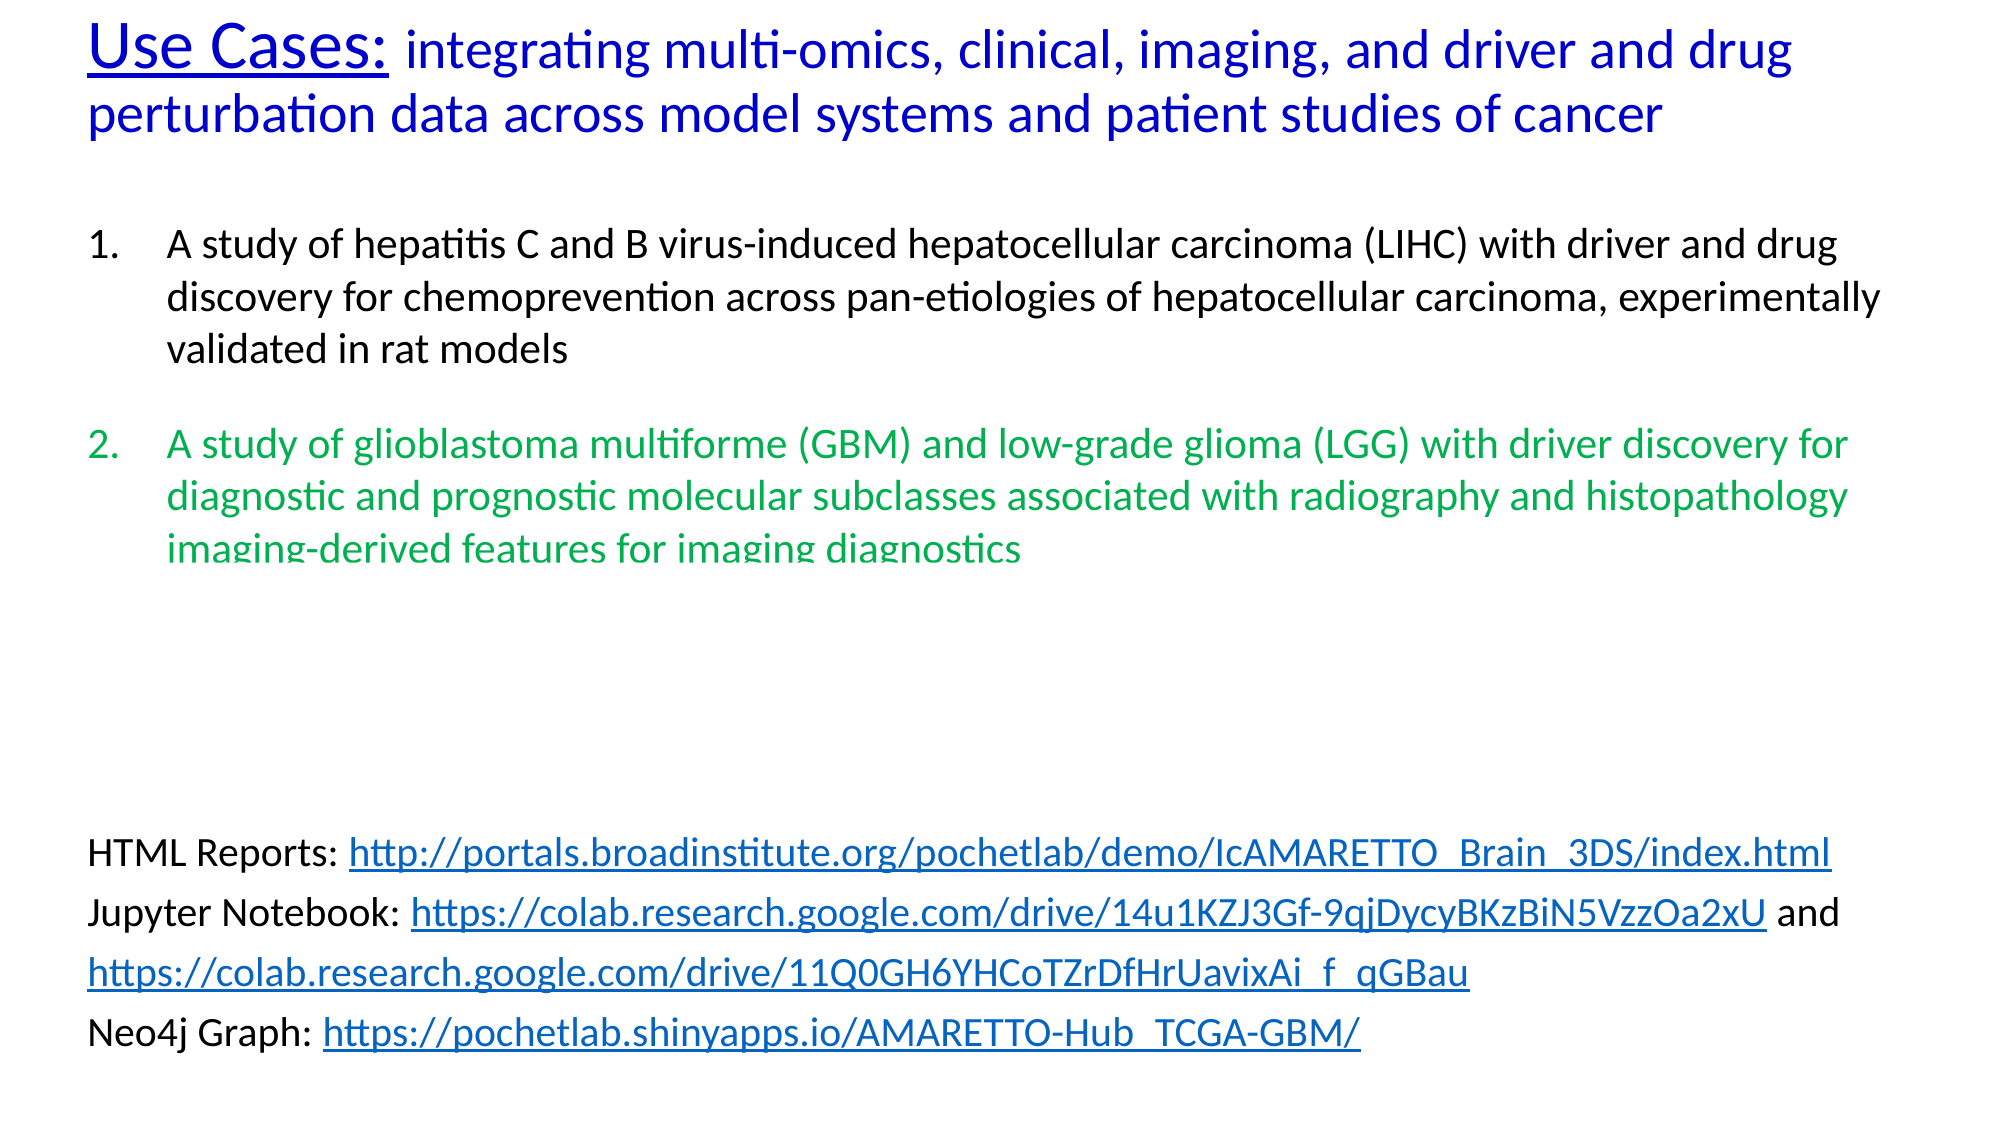

Use Cases: integrating multi-omics, clinical, imaging, and driver and drug perturbation data across model systems and patient studies of cancer
A study of hepatitis C and B virus-induced hepatocellular carcinoma (LIHC) with driver and drug discovery for chemoprevention across pan-etiologies of hepatocellular carcinoma, experimentally validated in rat models
A study of glioblastoma multiforme (GBM) and low-grade glioma (LGG) with driver discovery for diagnostic and prognostic molecular subclasses associated with radiography and histopathology imaging-derived features for imaging diagnostics
A pan-cancer study across twelve cancer sites with driver discovery of pan-cancer drivers of smoking-induced and ‘antiviral’ interferon-modulated innate immune response cancer
A pan-cancer study of squamous cell carcinoma (SCC) across five SCC cancer sites, in particular, lung (LUSC), head and neck (HNSC), esophageal (ESCA), cervical (CESC) and bladder (BLCA)

HTML Reports: http://portals.broadinstitute.org/pochetlab/demo/IcAMARETTO_Brain_3DS/index.html
Jupyter Notebook: https://colab.research.google.com/drive/14u1KZJ3Gf-9qjDycyBKzBiN5VzzOa2xU and https://colab.research.google.com/drive/11Q0GH6YHCoTZrDfHrUavixAi_f_qGBau
Neo4j Graph: https://pochetlab.shinyapps.io/AMARETTO-Hub_TCGA-GBM/